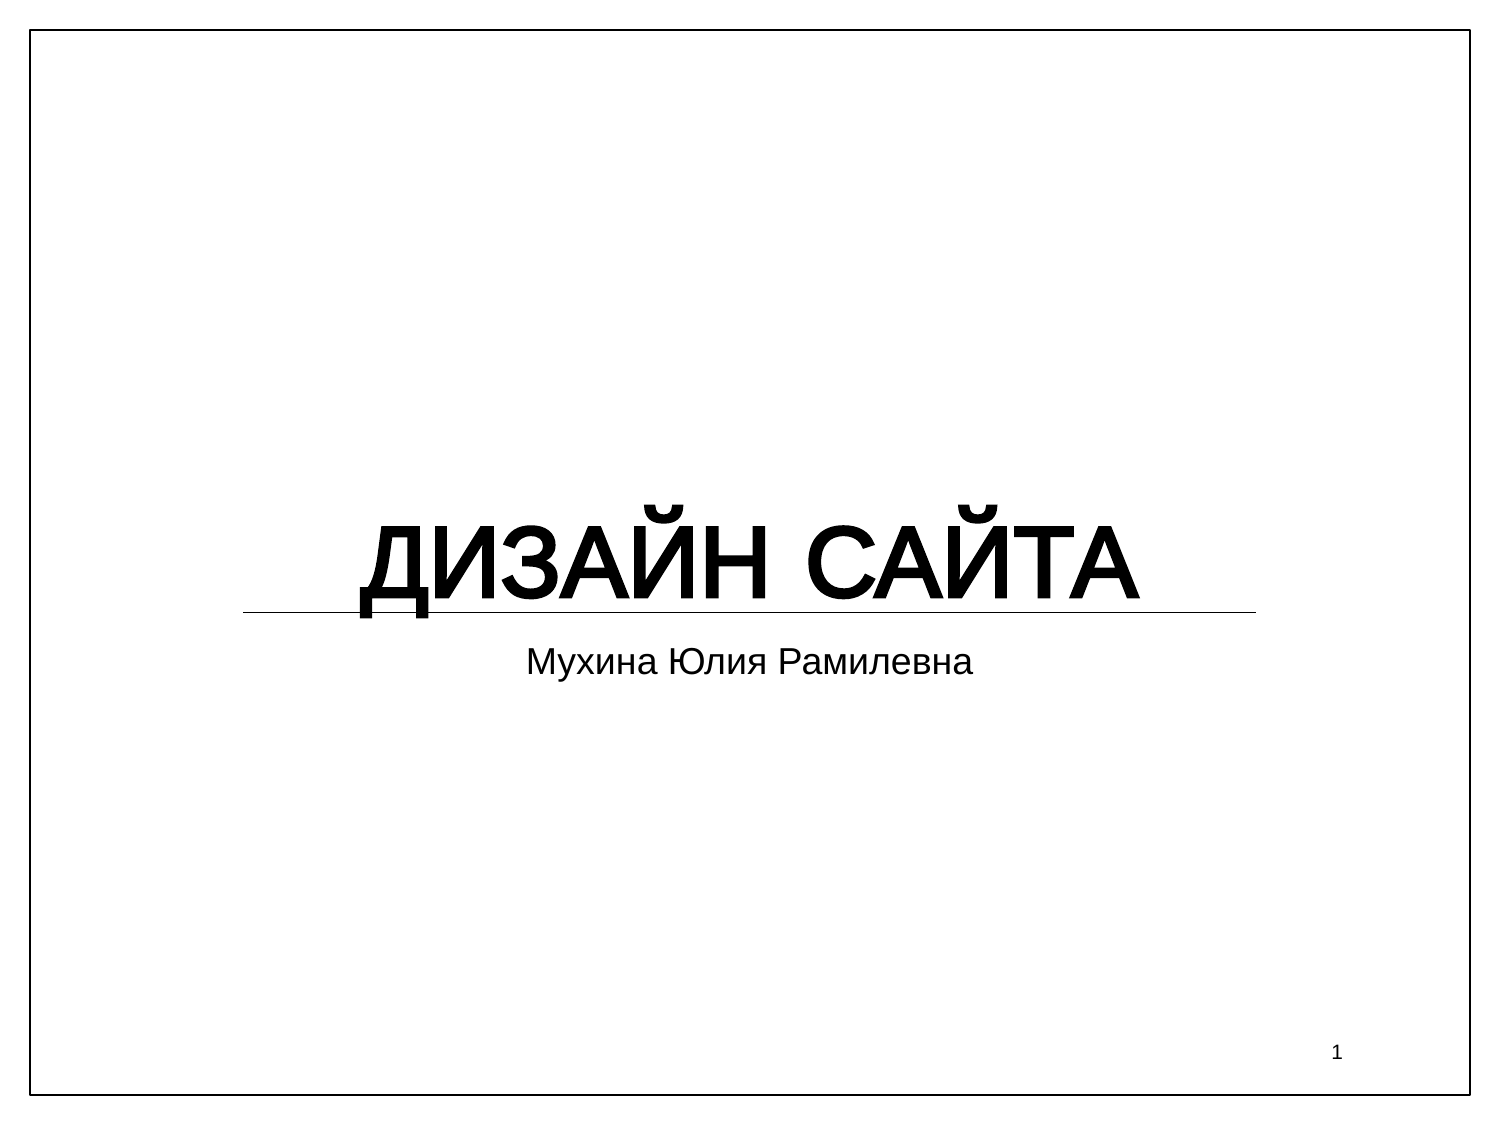

# Дизайн сайта
Мухина Юлия Рамилевна
1